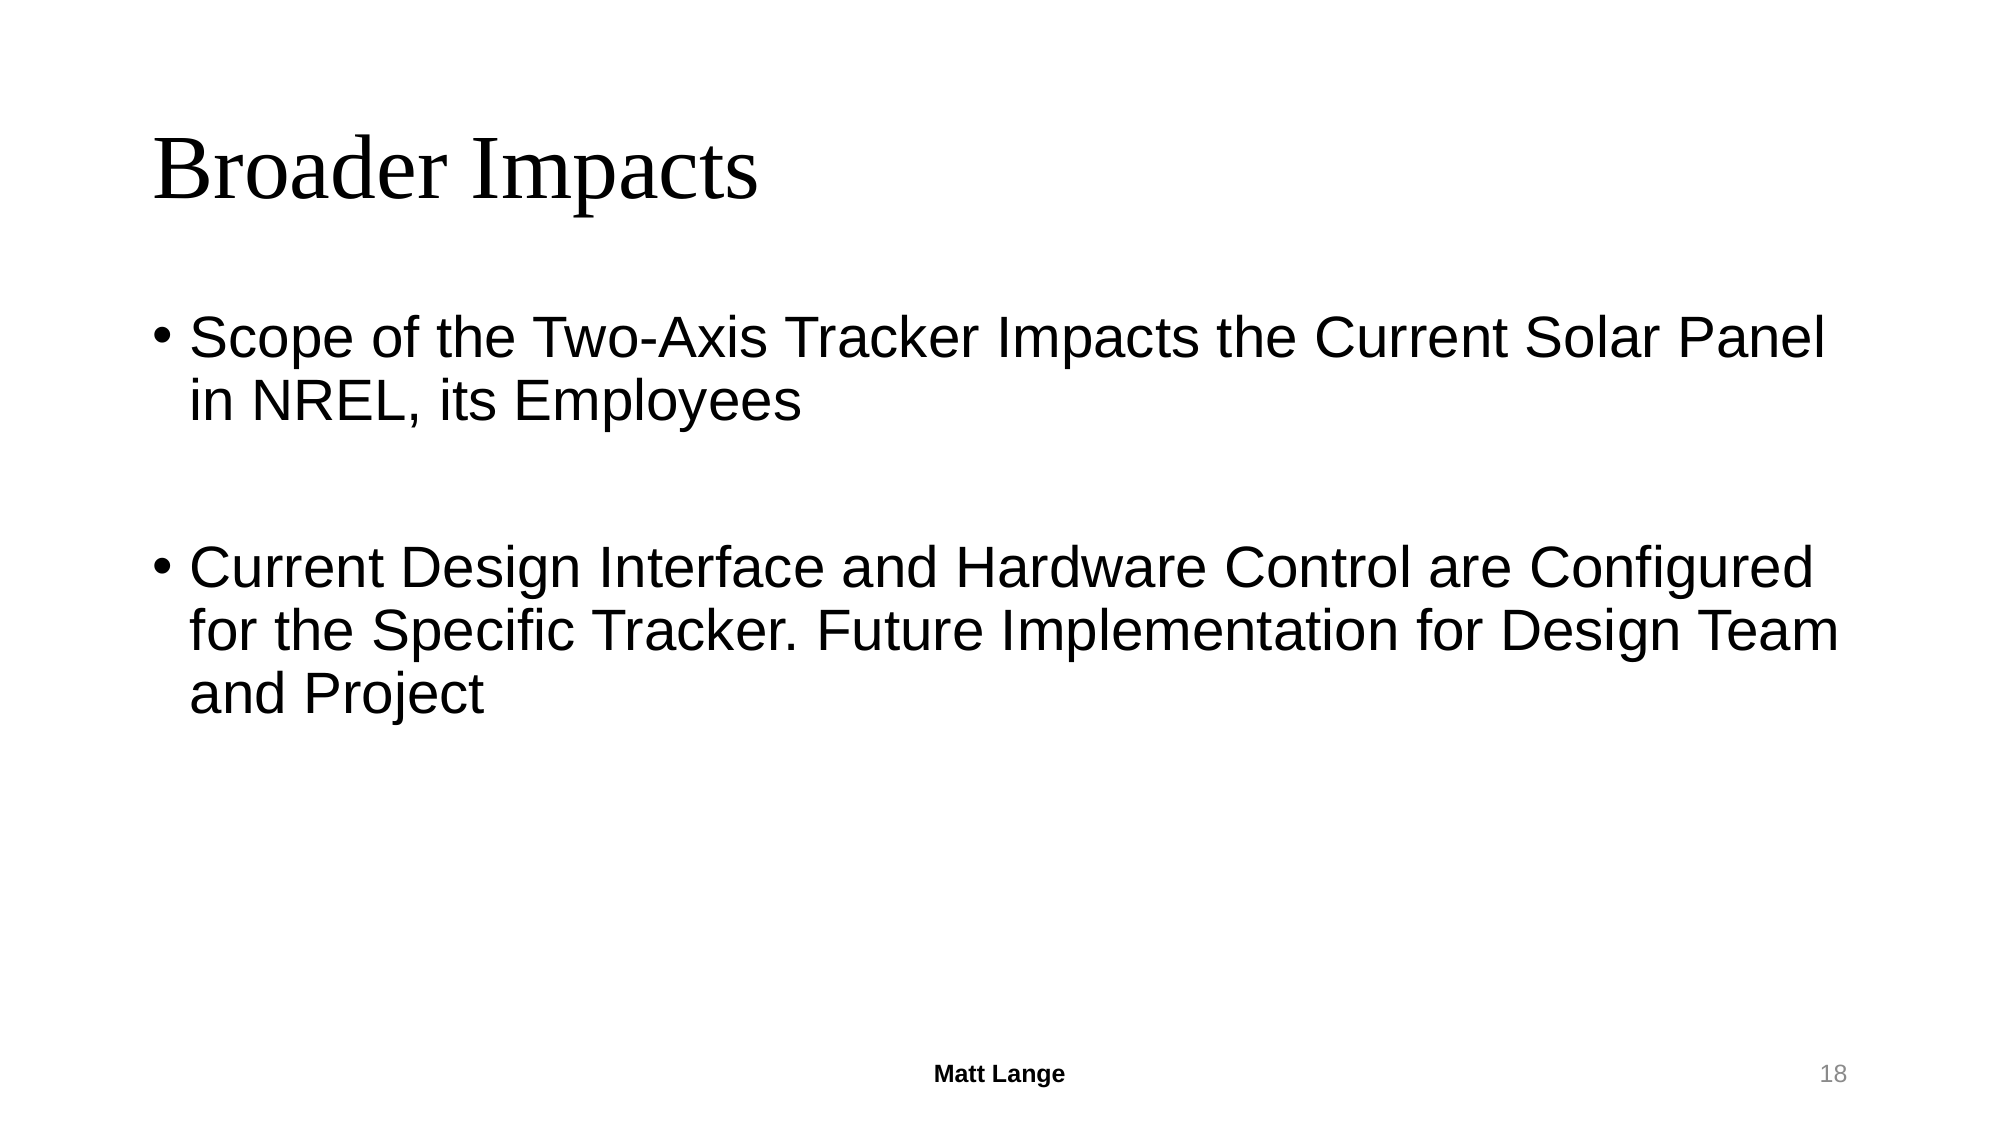

# Broader Impacts
Scope of the Two-Axis Tracker Impacts the Current Solar Panel in NREL, its Employees

Current Design Interface and Hardware Control are Configured for the Specific Tracker. Future Implementation for Design Team and Project
Matt Lange
18